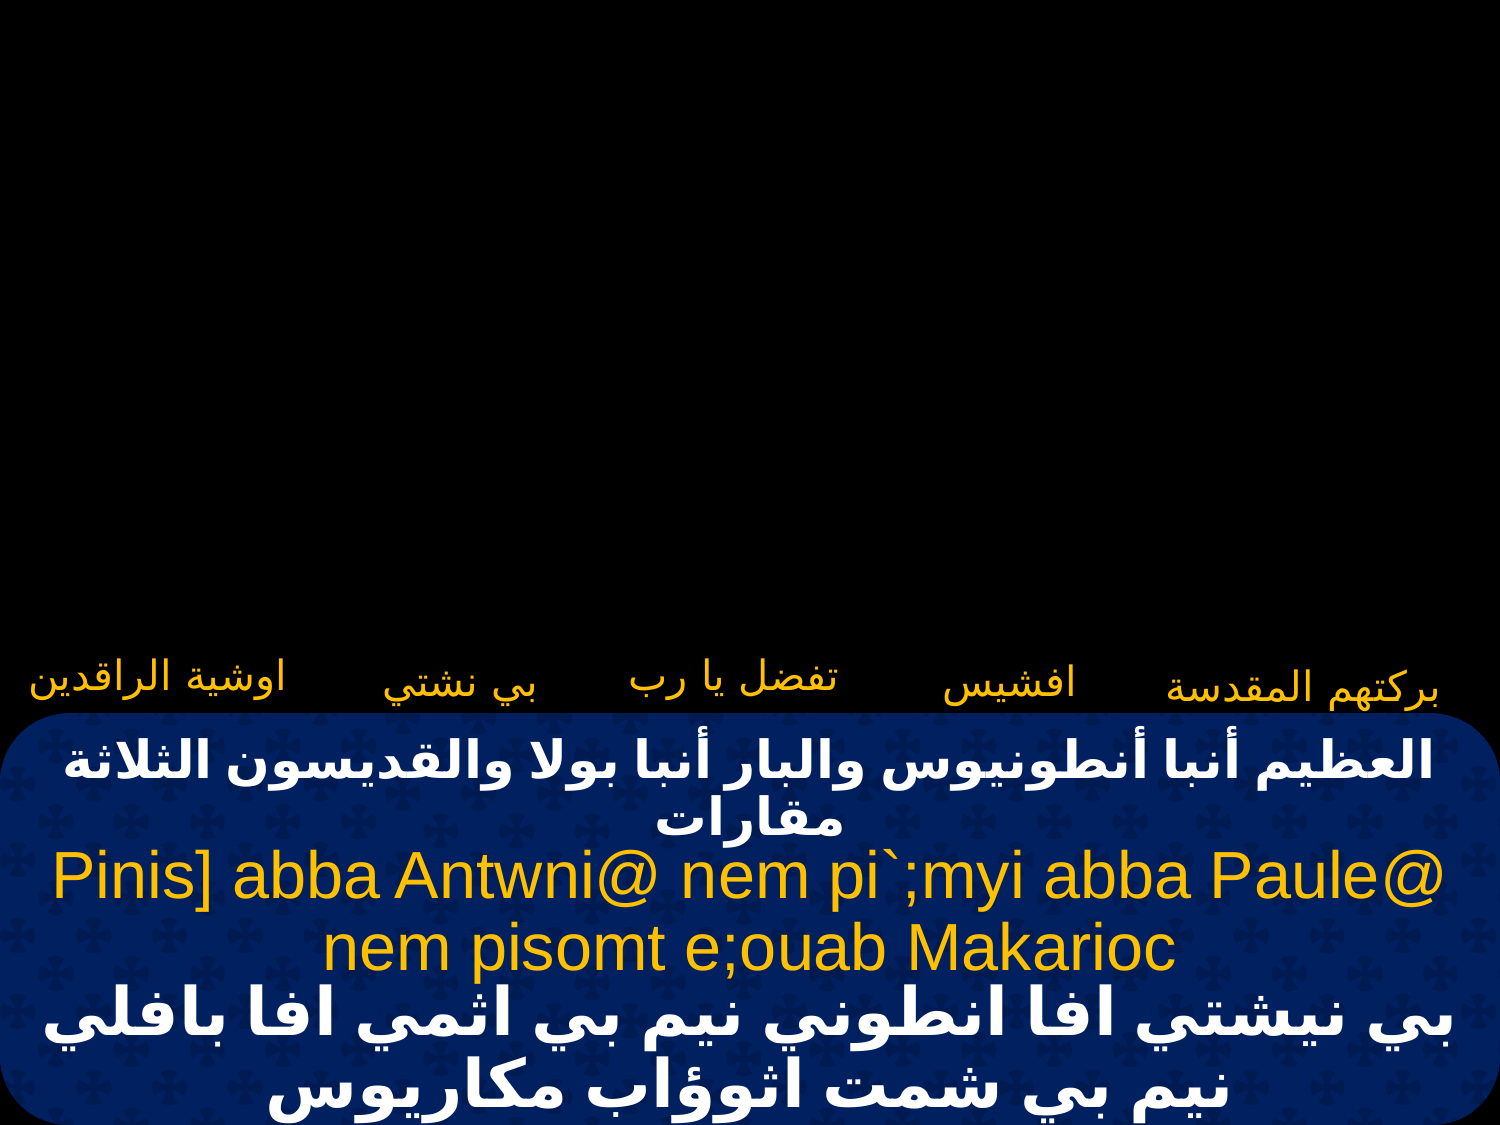

اوشية الراقدين
تفضل يا رب
بي نشتي
افشيس
بركتهم المقدسة
# العظيم أنبا أنطونيوس والبار أنبا بولا والقديسون الثلاثة مقارات
Pinis] abba Antwni@ nem pi`;myi abba Paule@ nem pisomt e;ouab Makarioc
بي نيشتي افا انطوني نيم بي اثمي افا بافلي نيم بي شمت اثوؤاب مكاريوس